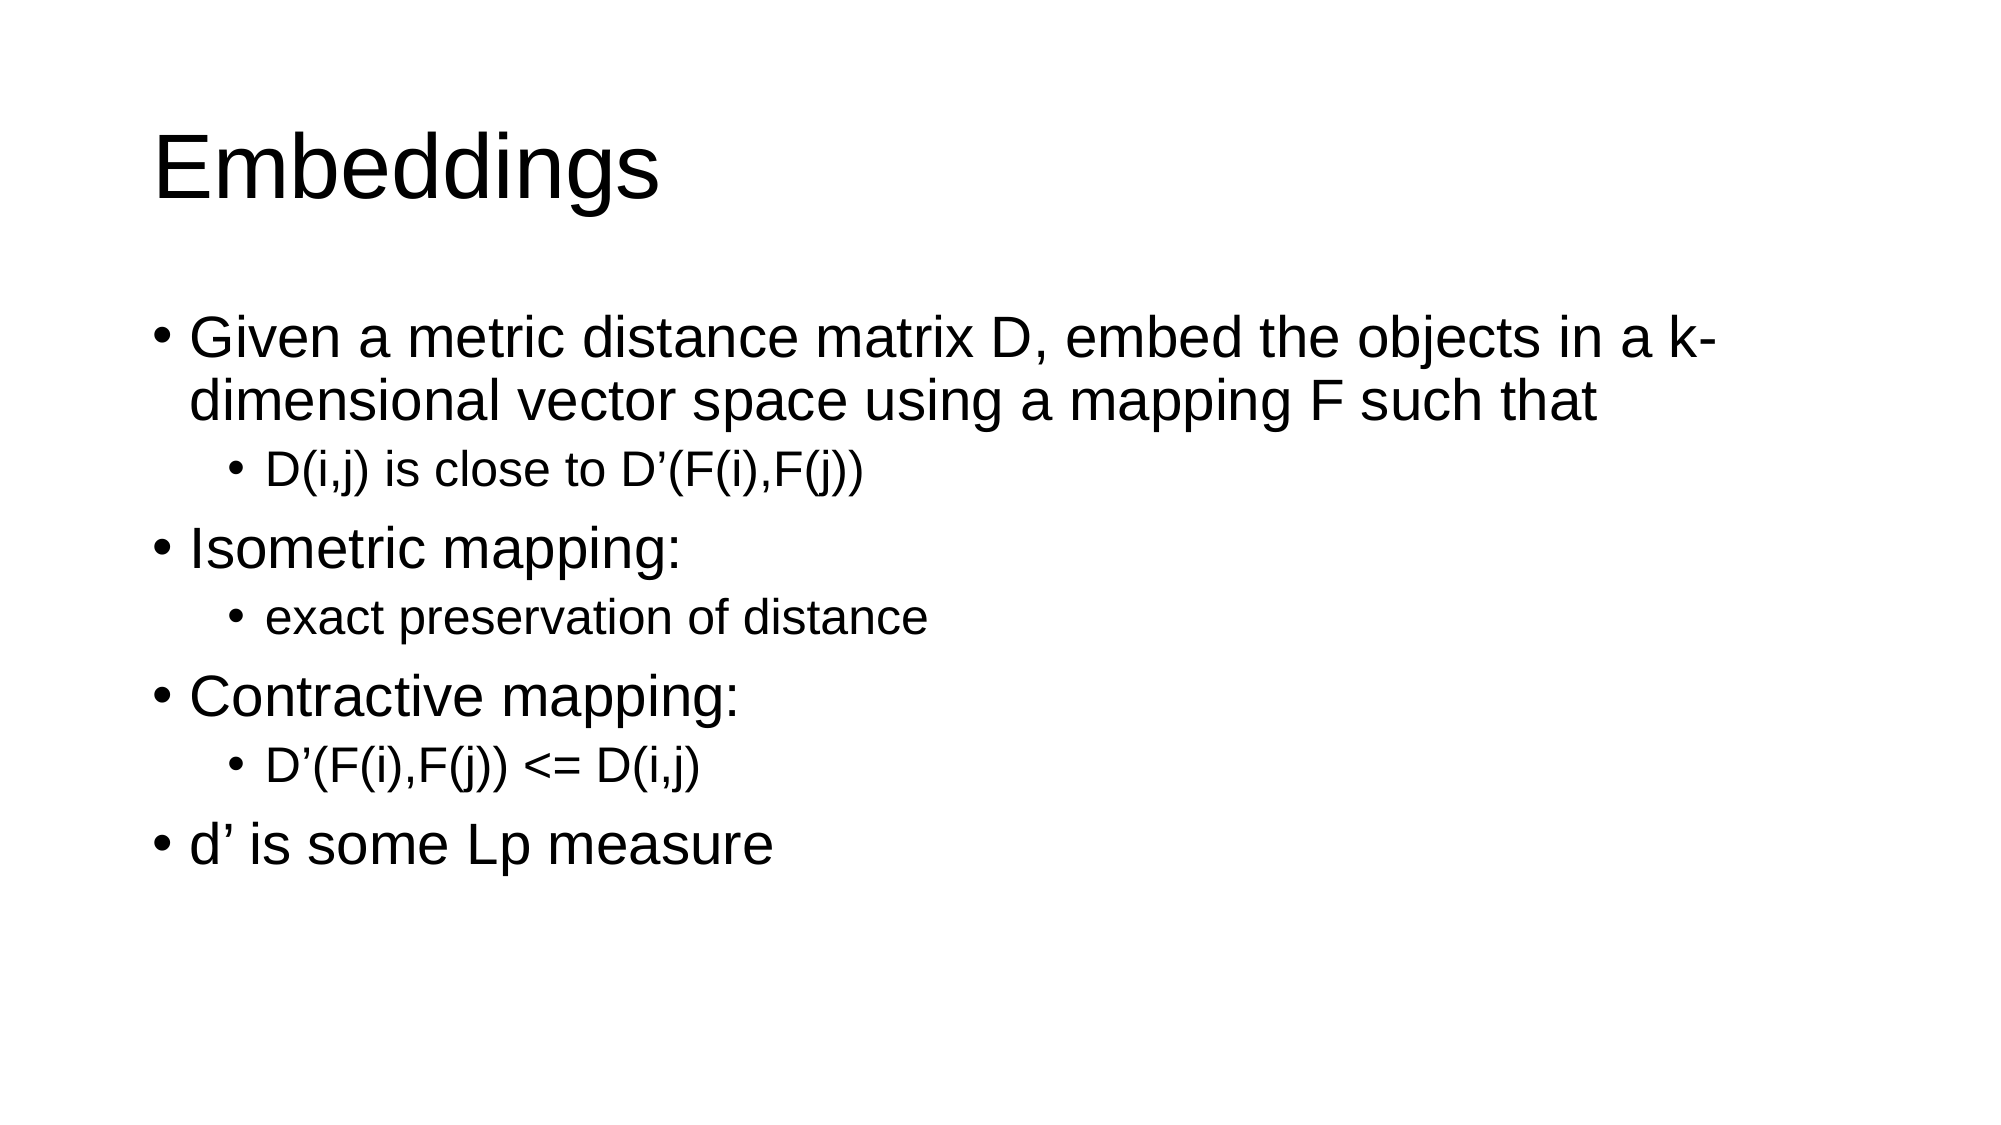

# Embeddings
Given a metric distance matrix D, embed the objects in a k-dimensional vector space using a mapping F such that
D(i,j) is close to D’(F(i),F(j))
Isometric mapping:
exact preservation of distance
Contractive mapping:
D’(F(i),F(j)) <= D(i,j)
d’ is some Lp measure